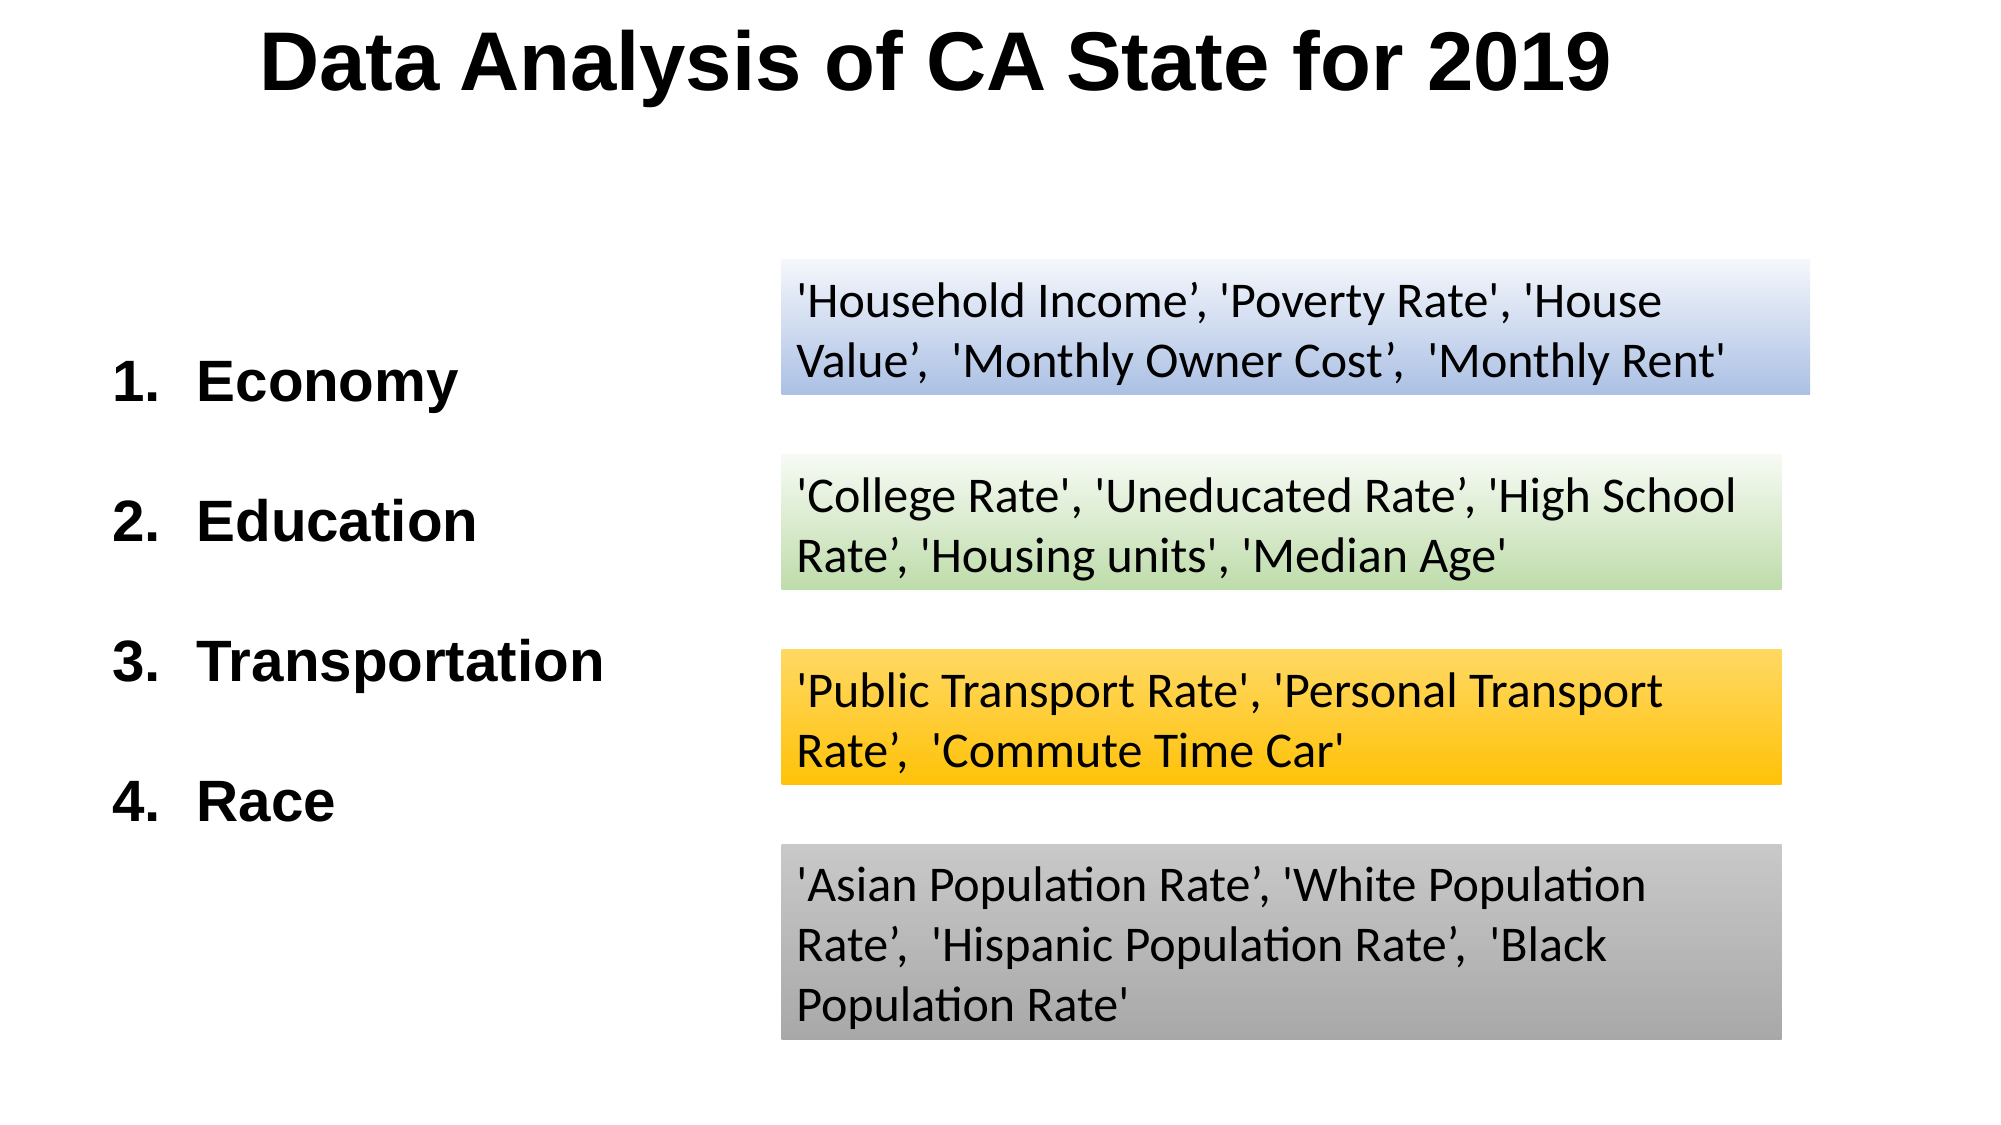

Data Analysis of CA State for 2019
'Household Income’, 'Poverty Rate', 'House Value’,  'Monthly Owner Cost’,  'Monthly Rent'
Economy

Education

Transportation

Race
'College Rate', 'Uneducated Rate’, 'High School Rate’, 'Housing units', 'Median Age'
'Public Transport Rate', 'Personal Transport Rate’,  'Commute Time Car'
'Asian Population Rate’, 'White Population Rate’,  'Hispanic Population Rate’,  'Black Population Rate'